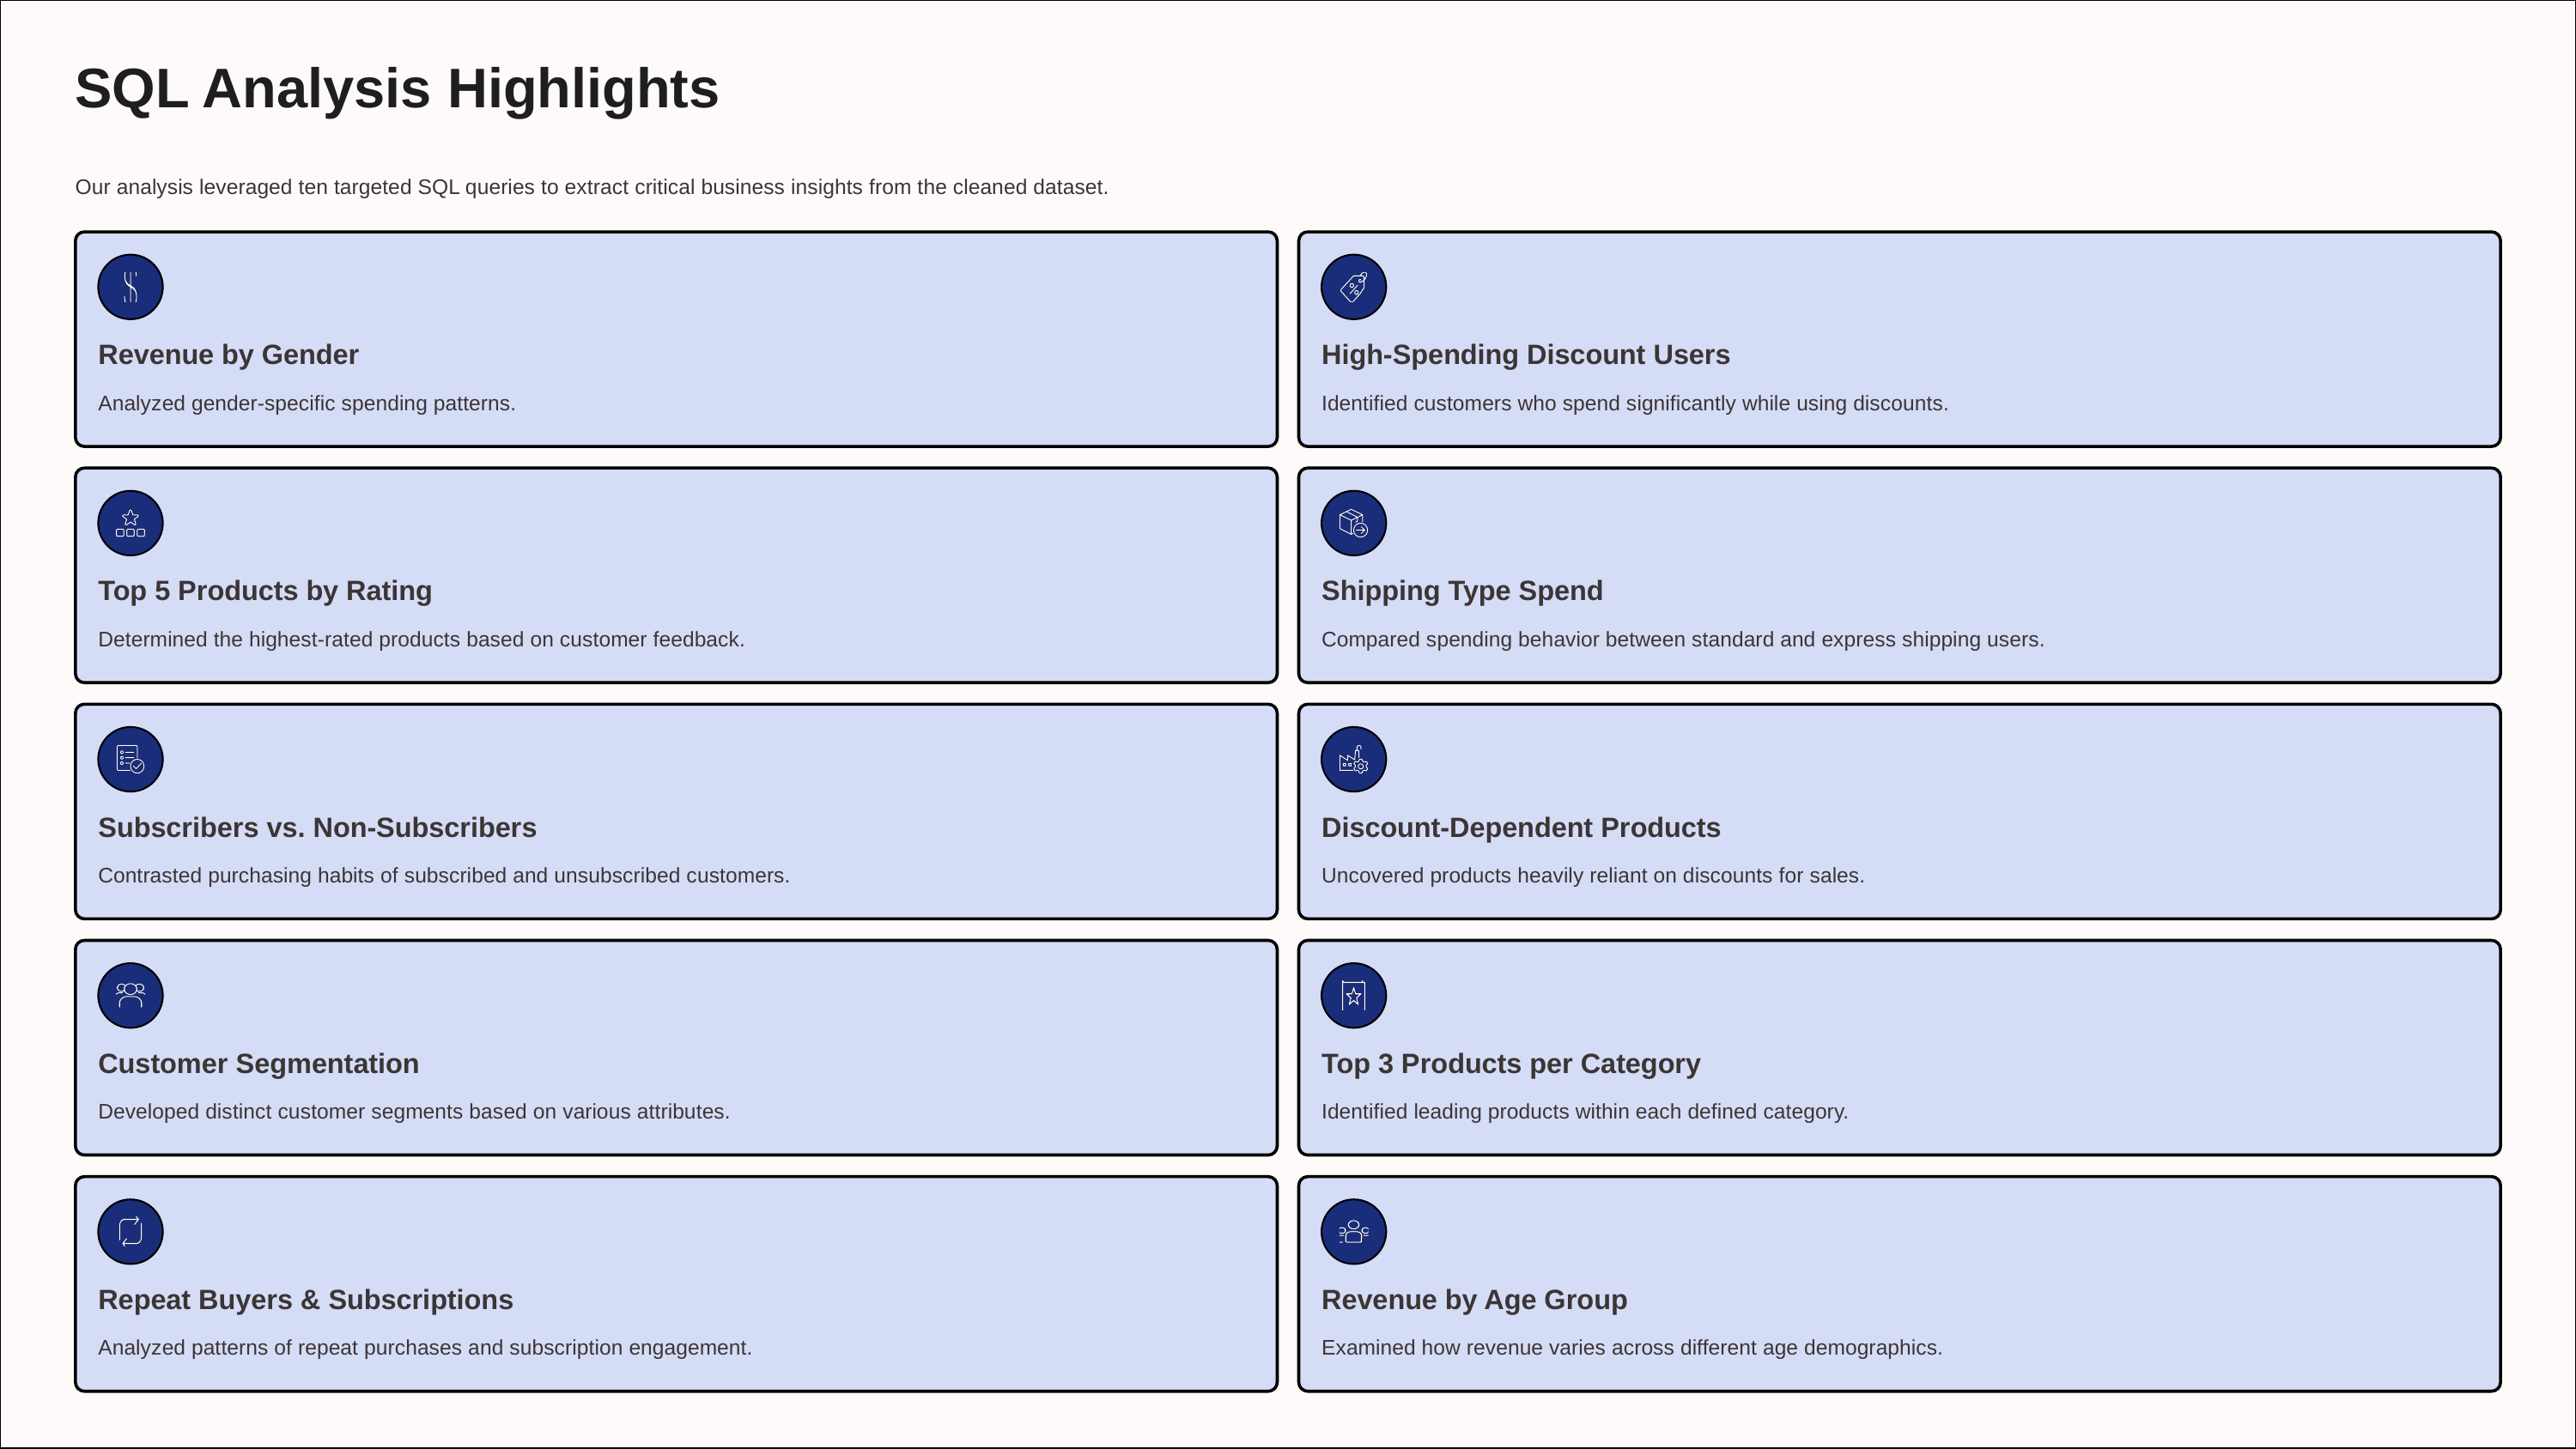

SQL Analysis Highlights
Our analysis leveraged ten targeted SQL queries to extract critical business insights from the cleaned dataset.

Revenue by Gender
High-Spending Discount Users
Analyzed gender-specific spending patterns.
Identified customers who spend significantly while using discounts.

Top 5 Products by Rating
Shipping Type Spend
Determined the highest-rated products based on customer feedback.
Compared spending behavior between standard and express shipping users.

Subscribers vs. Non-Subscribers
Discount-Dependent Products
Contrasted purchasing habits of subscribed and unsubscribed customers.
Uncovered products heavily reliant on discounts for sales.

Customer Segmentation
Top 3 Products per Category
Developed distinct customer segments based on various attributes.
Identified leading products within each defined category.

Repeat Buyers & Subscriptions
Revenue by Age Group
Analyzed patterns of repeat purchases and subscription engagement.
Examined how revenue varies across different age demographics.